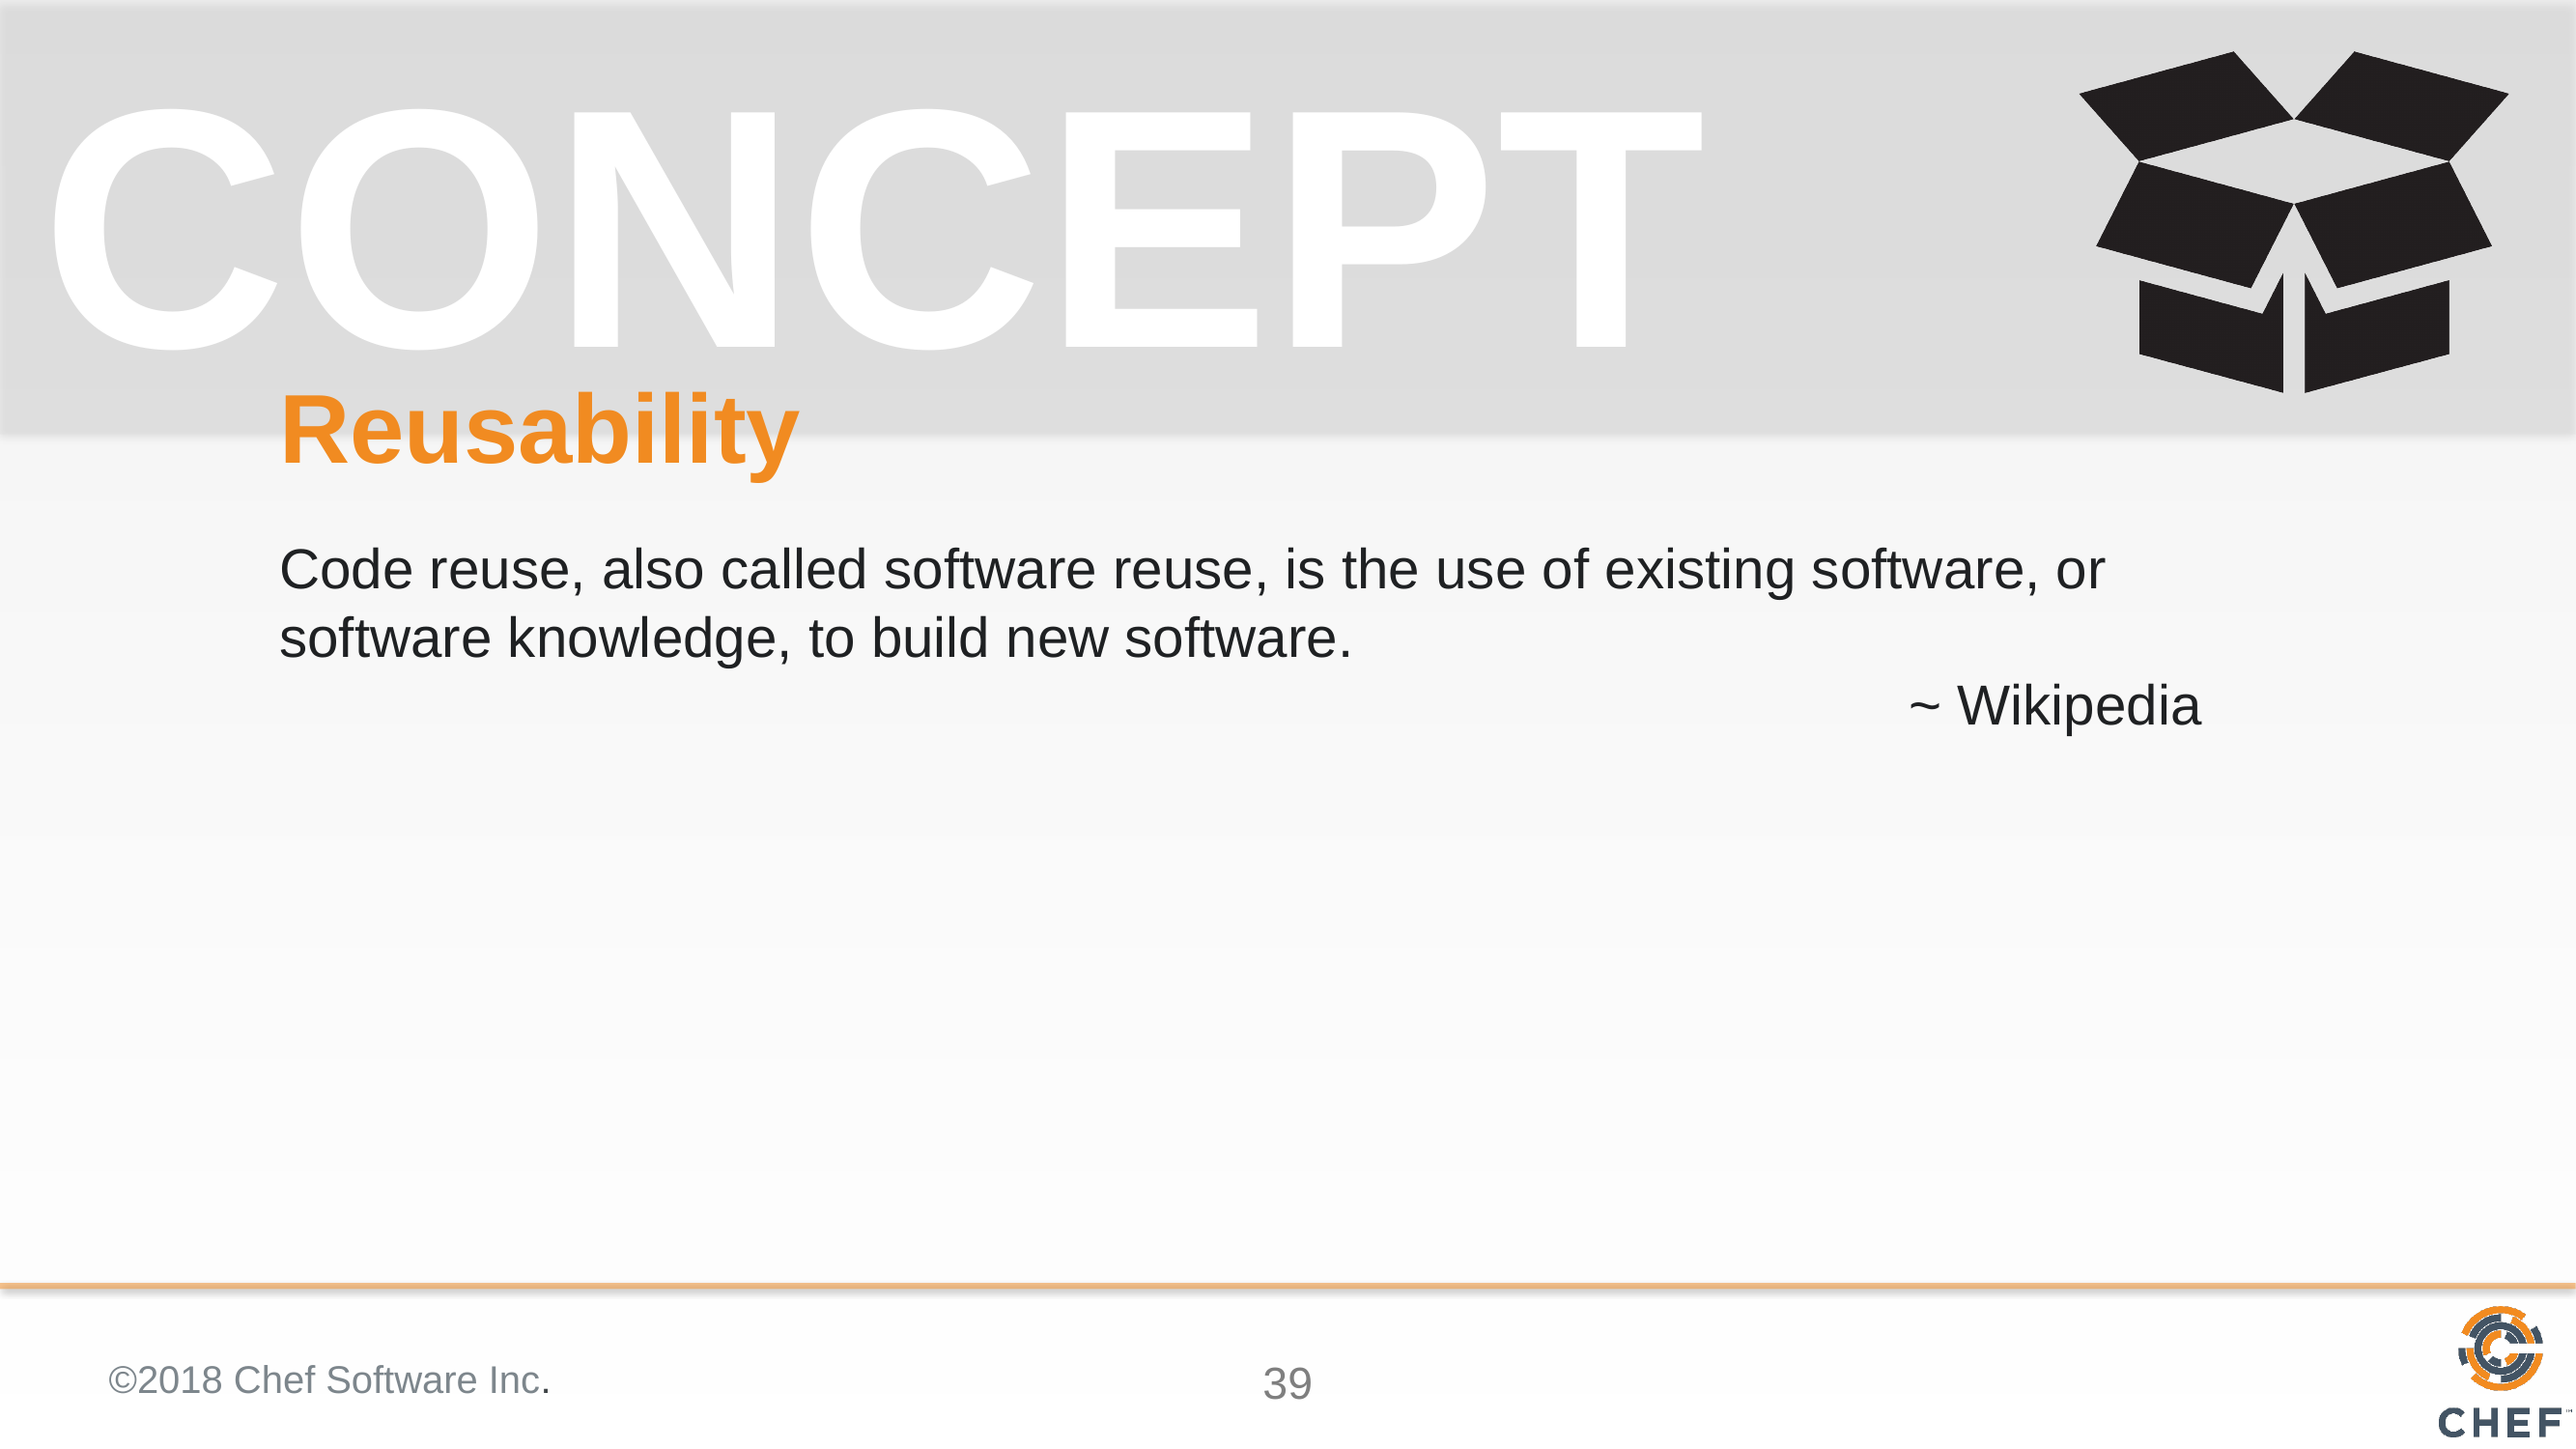

# Reusability
Code reuse, also called software reuse, is the use of existing software, or software knowledge, to build new software.
~ Wikipedia